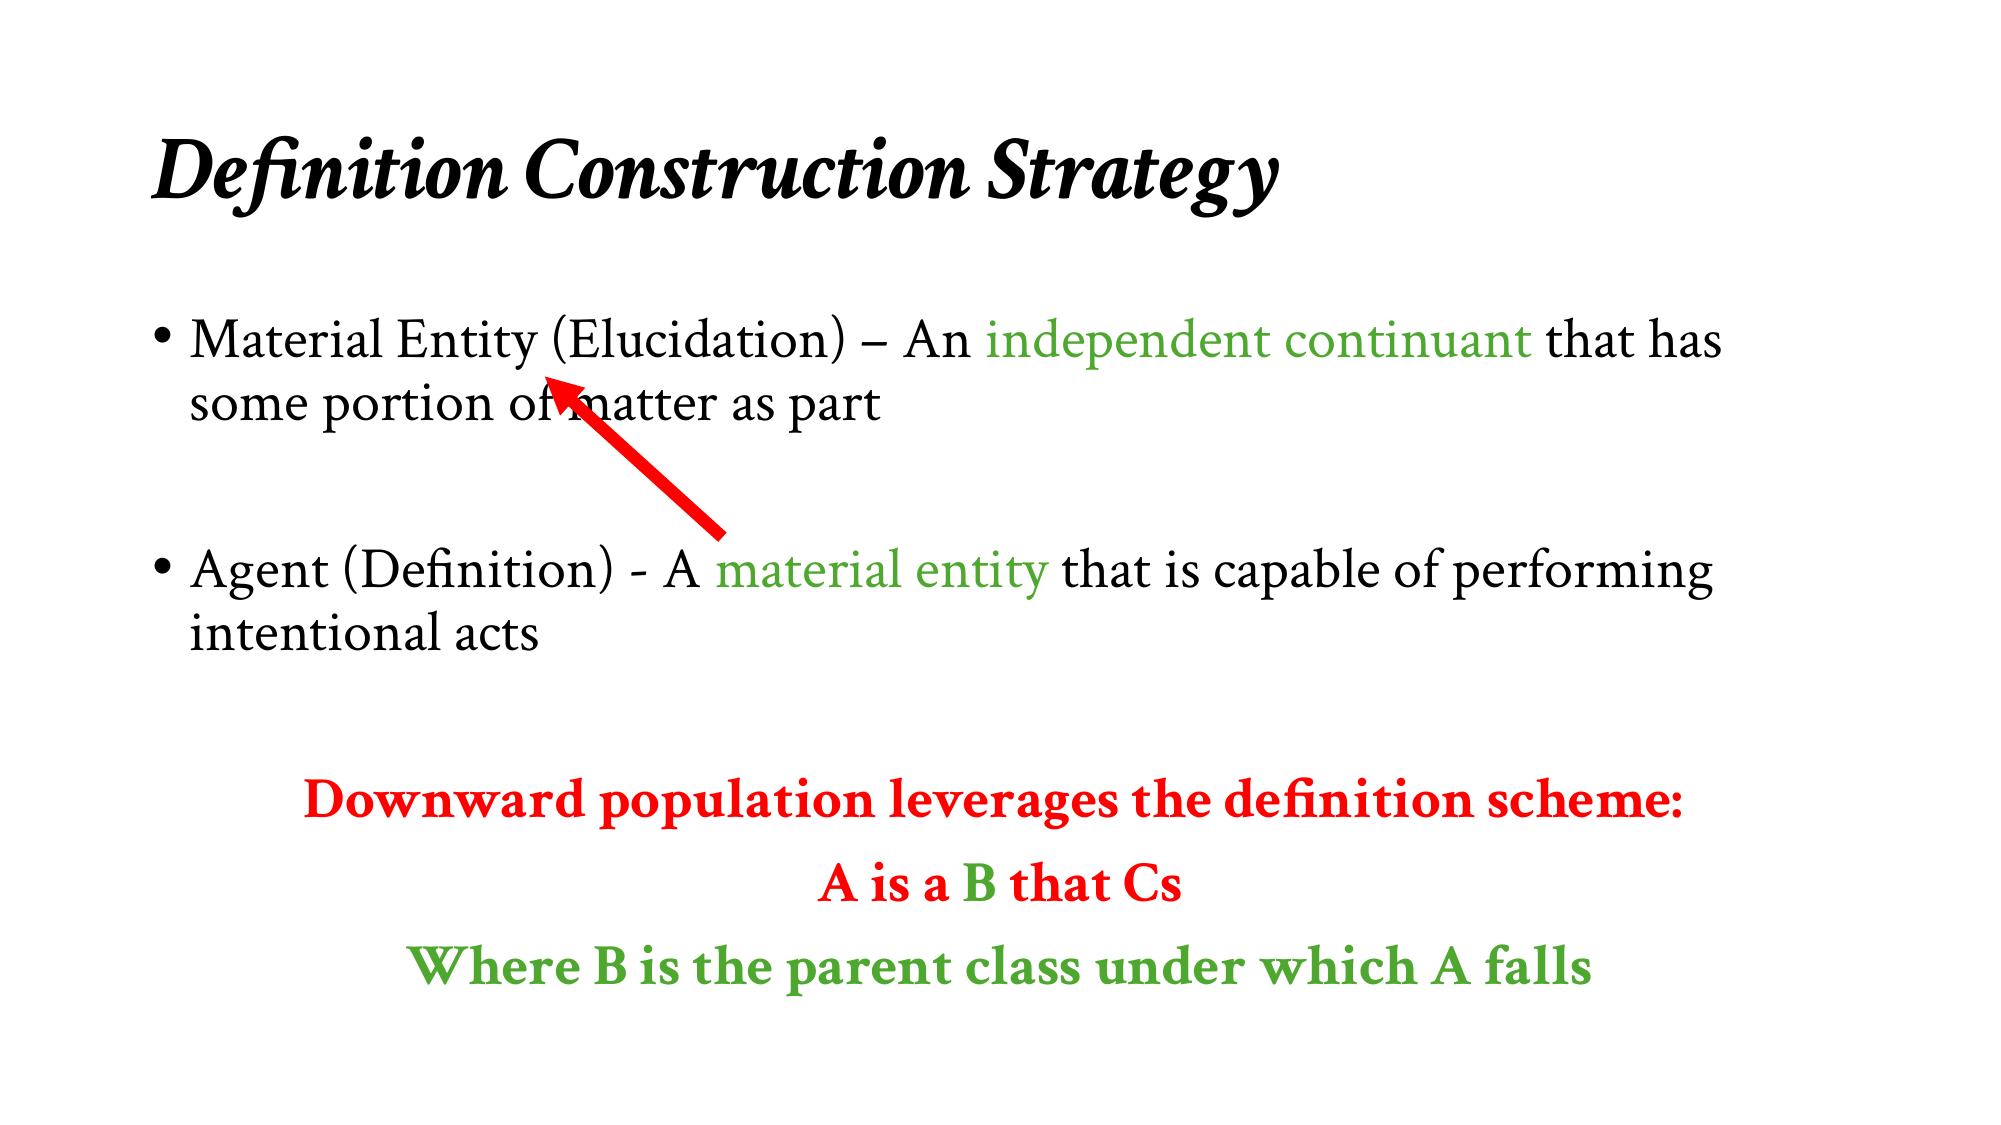

# Definition Construction Strategy
Material Entity (Elucidation) – An independent continuant that has some portion of matter as part

Agent (Definition) - A material entity that is capable of performing intentional acts

Downward population leverages the definition scheme:
A is a B that Cs
Where B is the parent class under which A falls